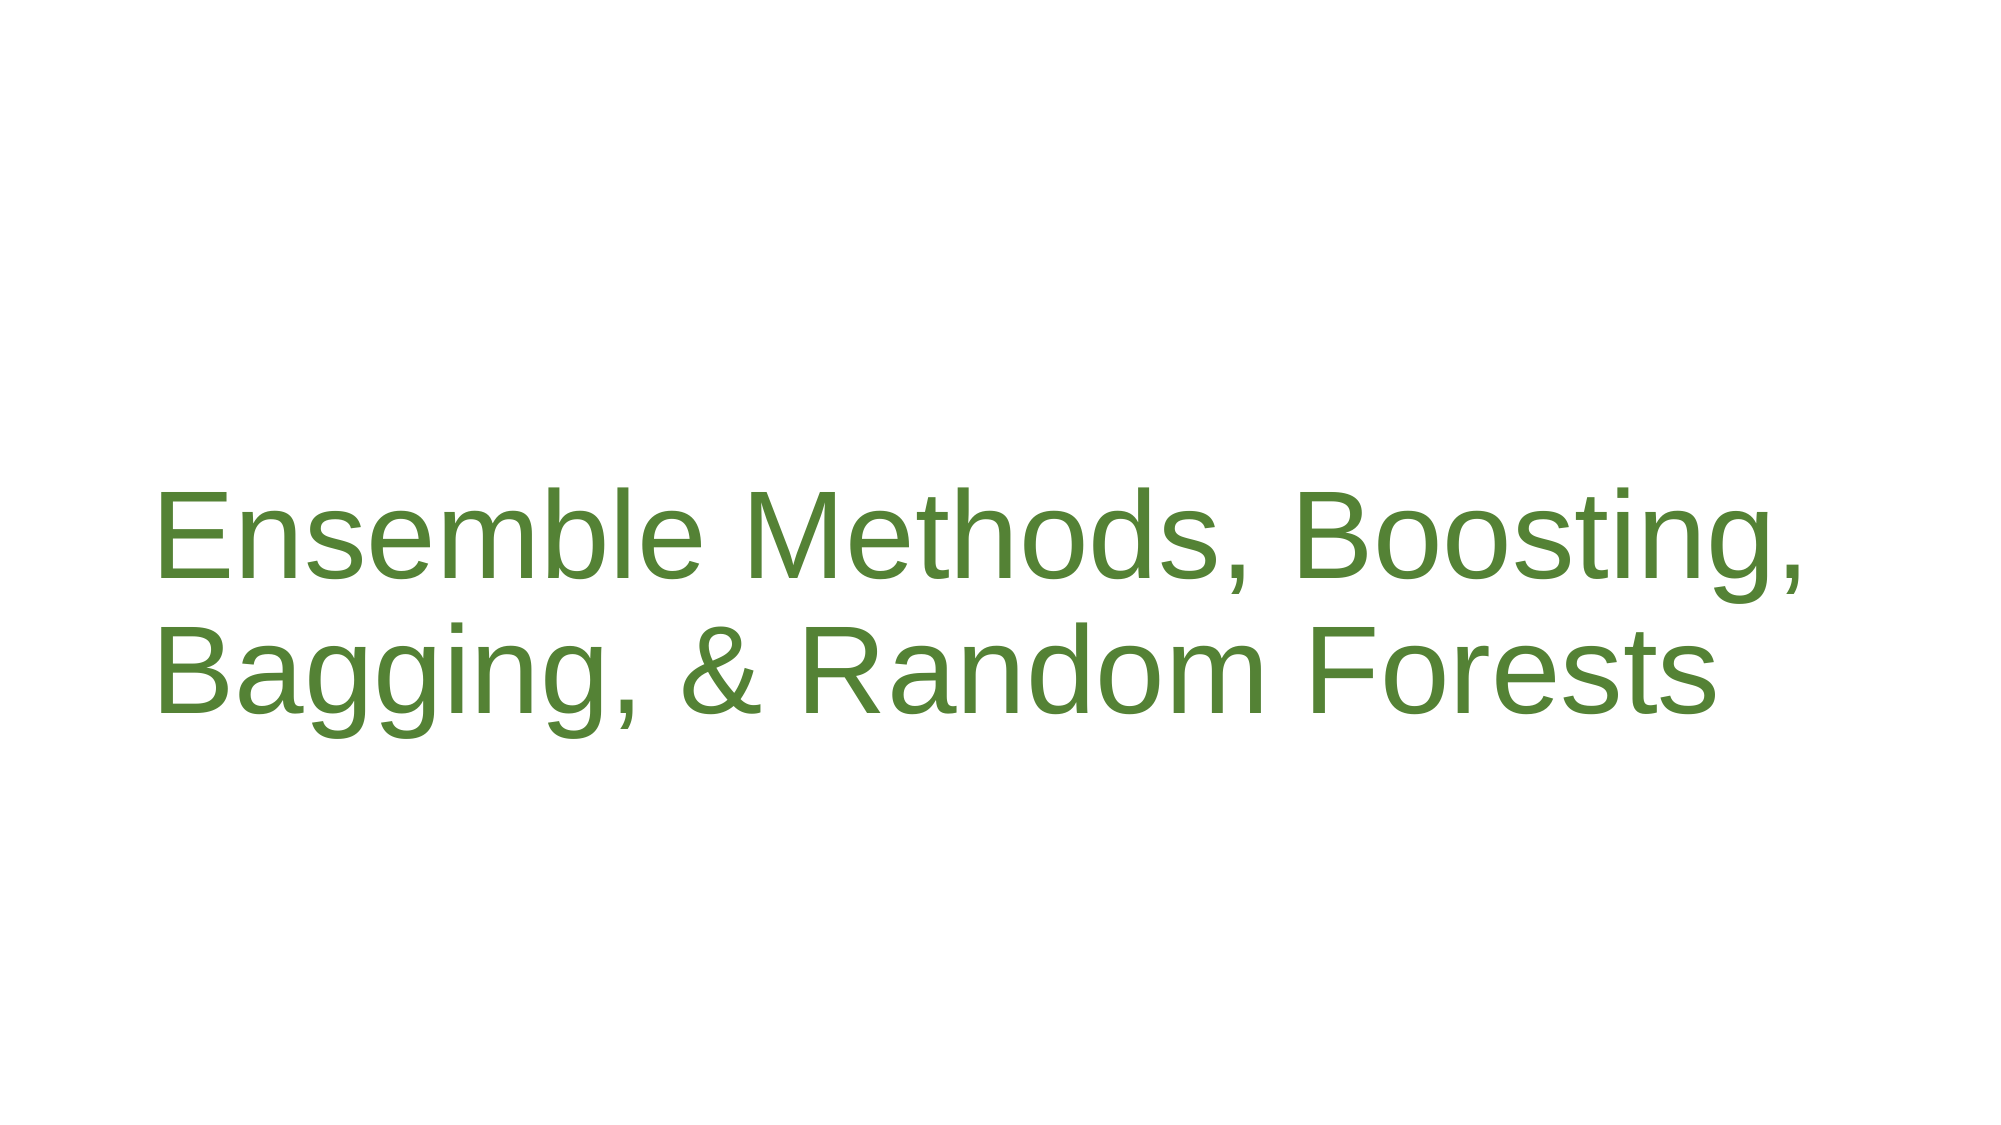

# Ensemble Methods, Boosting, Bagging, & Random Forests